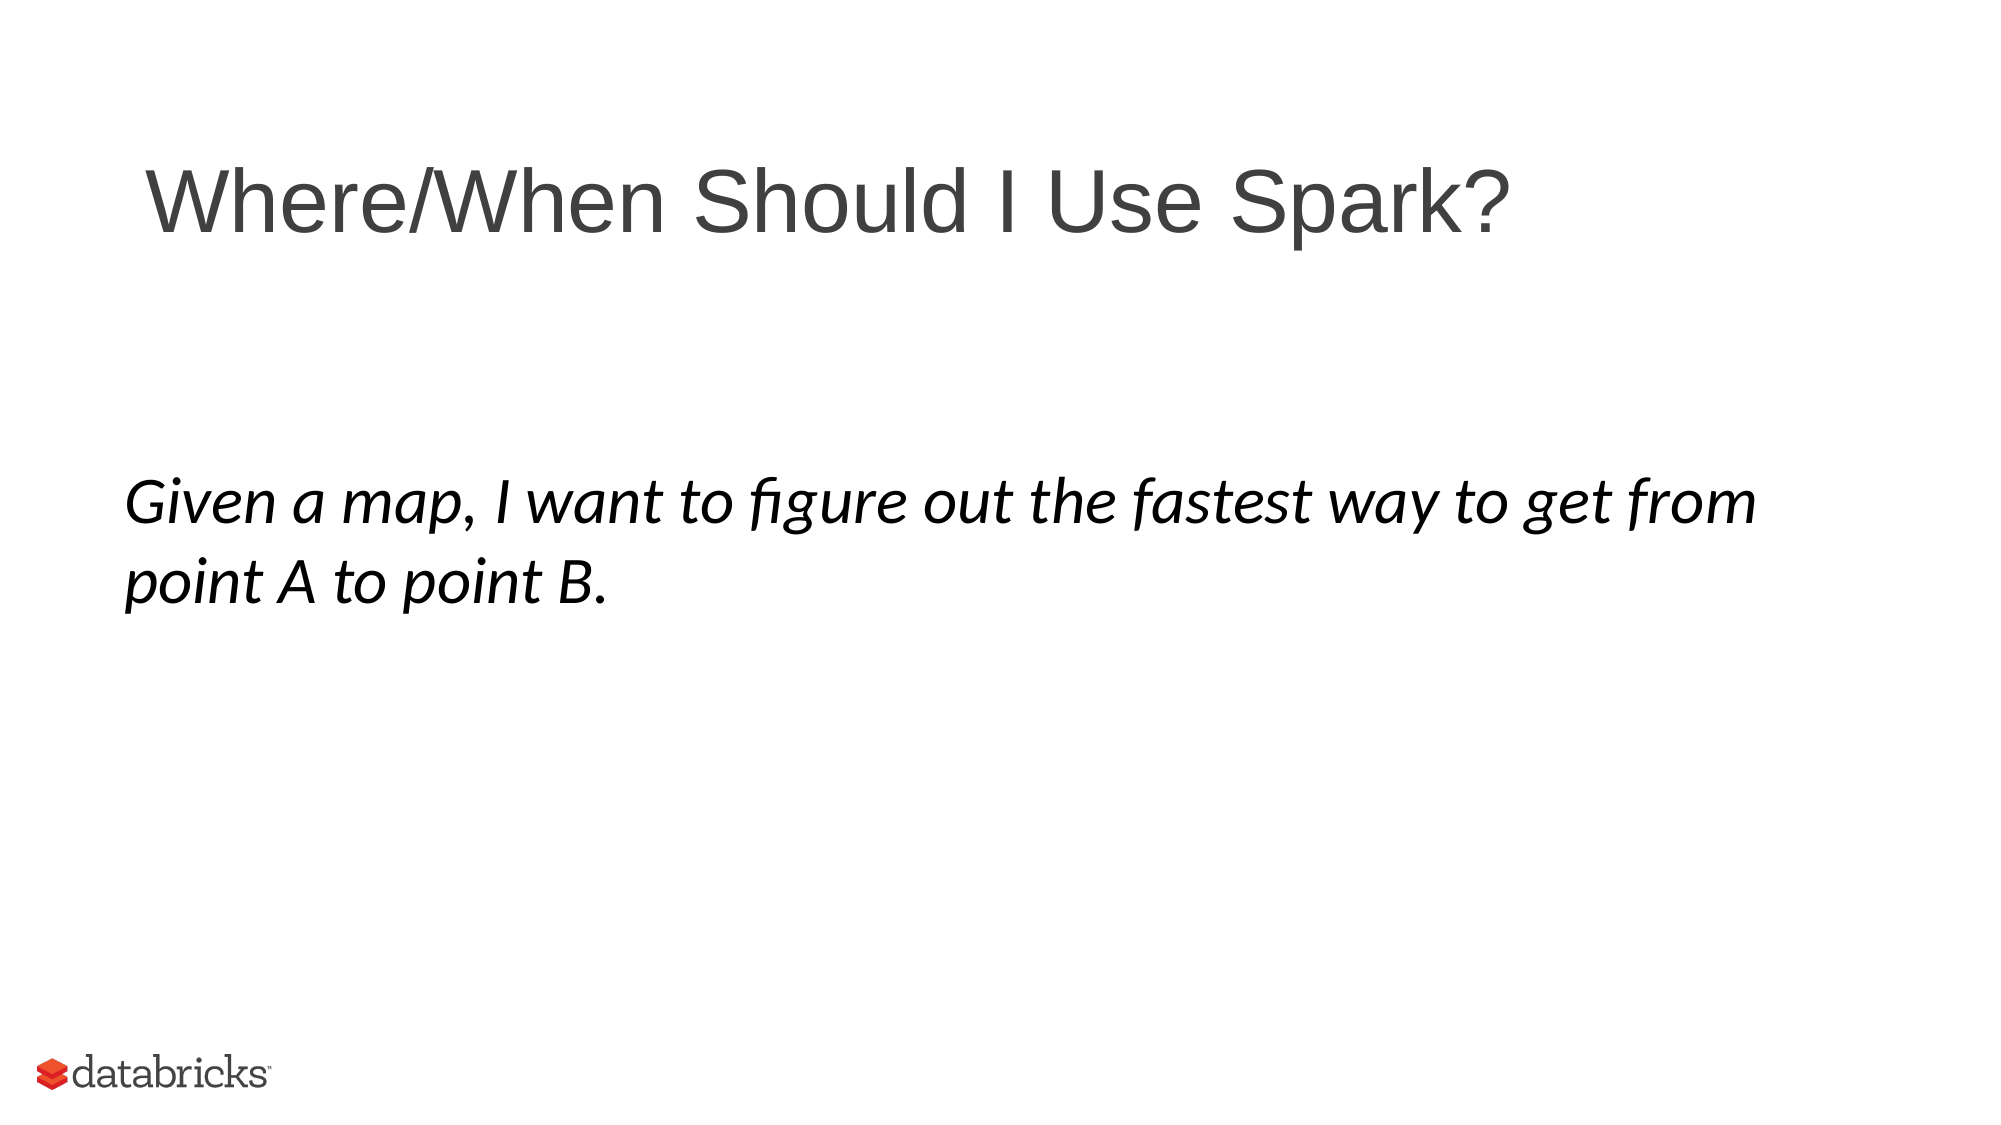

# Where/When Should I Use Spark?
Given a map, I want to figure out the fastest way to get from point A to point B.